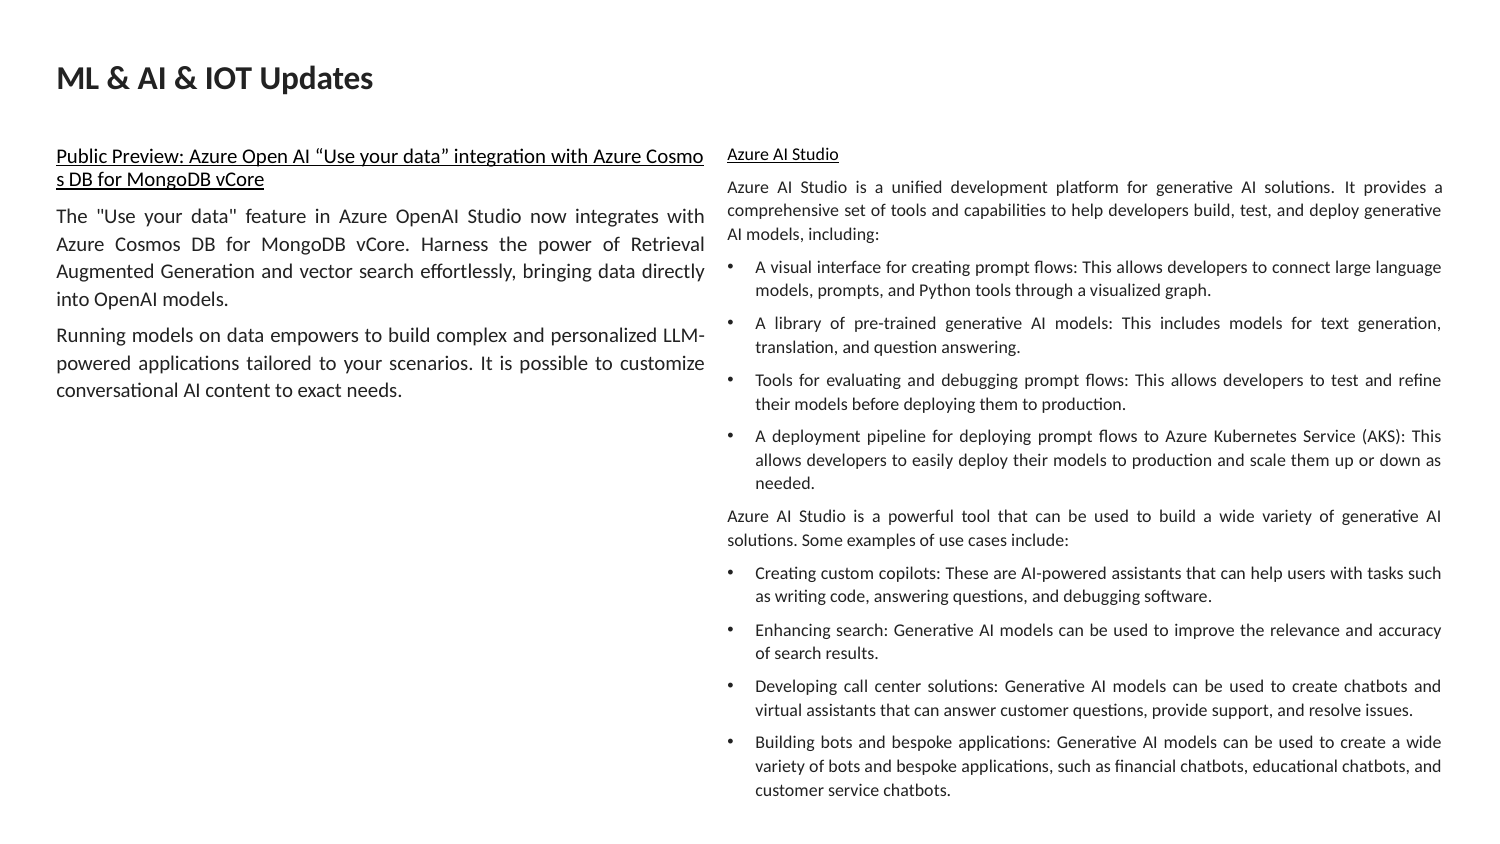

# ML & AI & IOT Updates
Public Preview: Azure Open AI “Use your data” integration with Azure Cosmos DB for MongoDB vCore
The "Use your data" feature in Azure OpenAI Studio now integrates with Azure Cosmos DB for MongoDB vCore. Harness the power of Retrieval Augmented Generation and vector search effortlessly, bringing data directly into OpenAI models.
Running models on data empowers to build complex and personalized LLM-powered applications tailored to your scenarios. It is possible to customize conversational AI content to exact needs.
Azure AI Studio
Azure AI Studio is a unified development platform for generative AI solutions. It provides a comprehensive set of tools and capabilities to help developers build, test, and deploy generative AI models, including:
A visual interface for creating prompt flows: This allows developers to connect large language models, prompts, and Python tools through a visualized graph.
A library of pre-trained generative AI models: This includes models for text generation, translation, and question answering.
Tools for evaluating and debugging prompt flows: This allows developers to test and refine their models before deploying them to production.
A deployment pipeline for deploying prompt flows to Azure Kubernetes Service (AKS): This allows developers to easily deploy their models to production and scale them up or down as needed.
Azure AI Studio is a powerful tool that can be used to build a wide variety of generative AI solutions. Some examples of use cases include:
Creating custom copilots: These are AI-powered assistants that can help users with tasks such as writing code, answering questions, and debugging software.
Enhancing search: Generative AI models can be used to improve the relevance and accuracy of search results.
Developing call center solutions: Generative AI models can be used to create chatbots and virtual assistants that can answer customer questions, provide support, and resolve issues.
Building bots and bespoke applications: Generative AI models can be used to create a wide variety of bots and bespoke applications, such as financial chatbots, educational chatbots, and customer service chatbots.